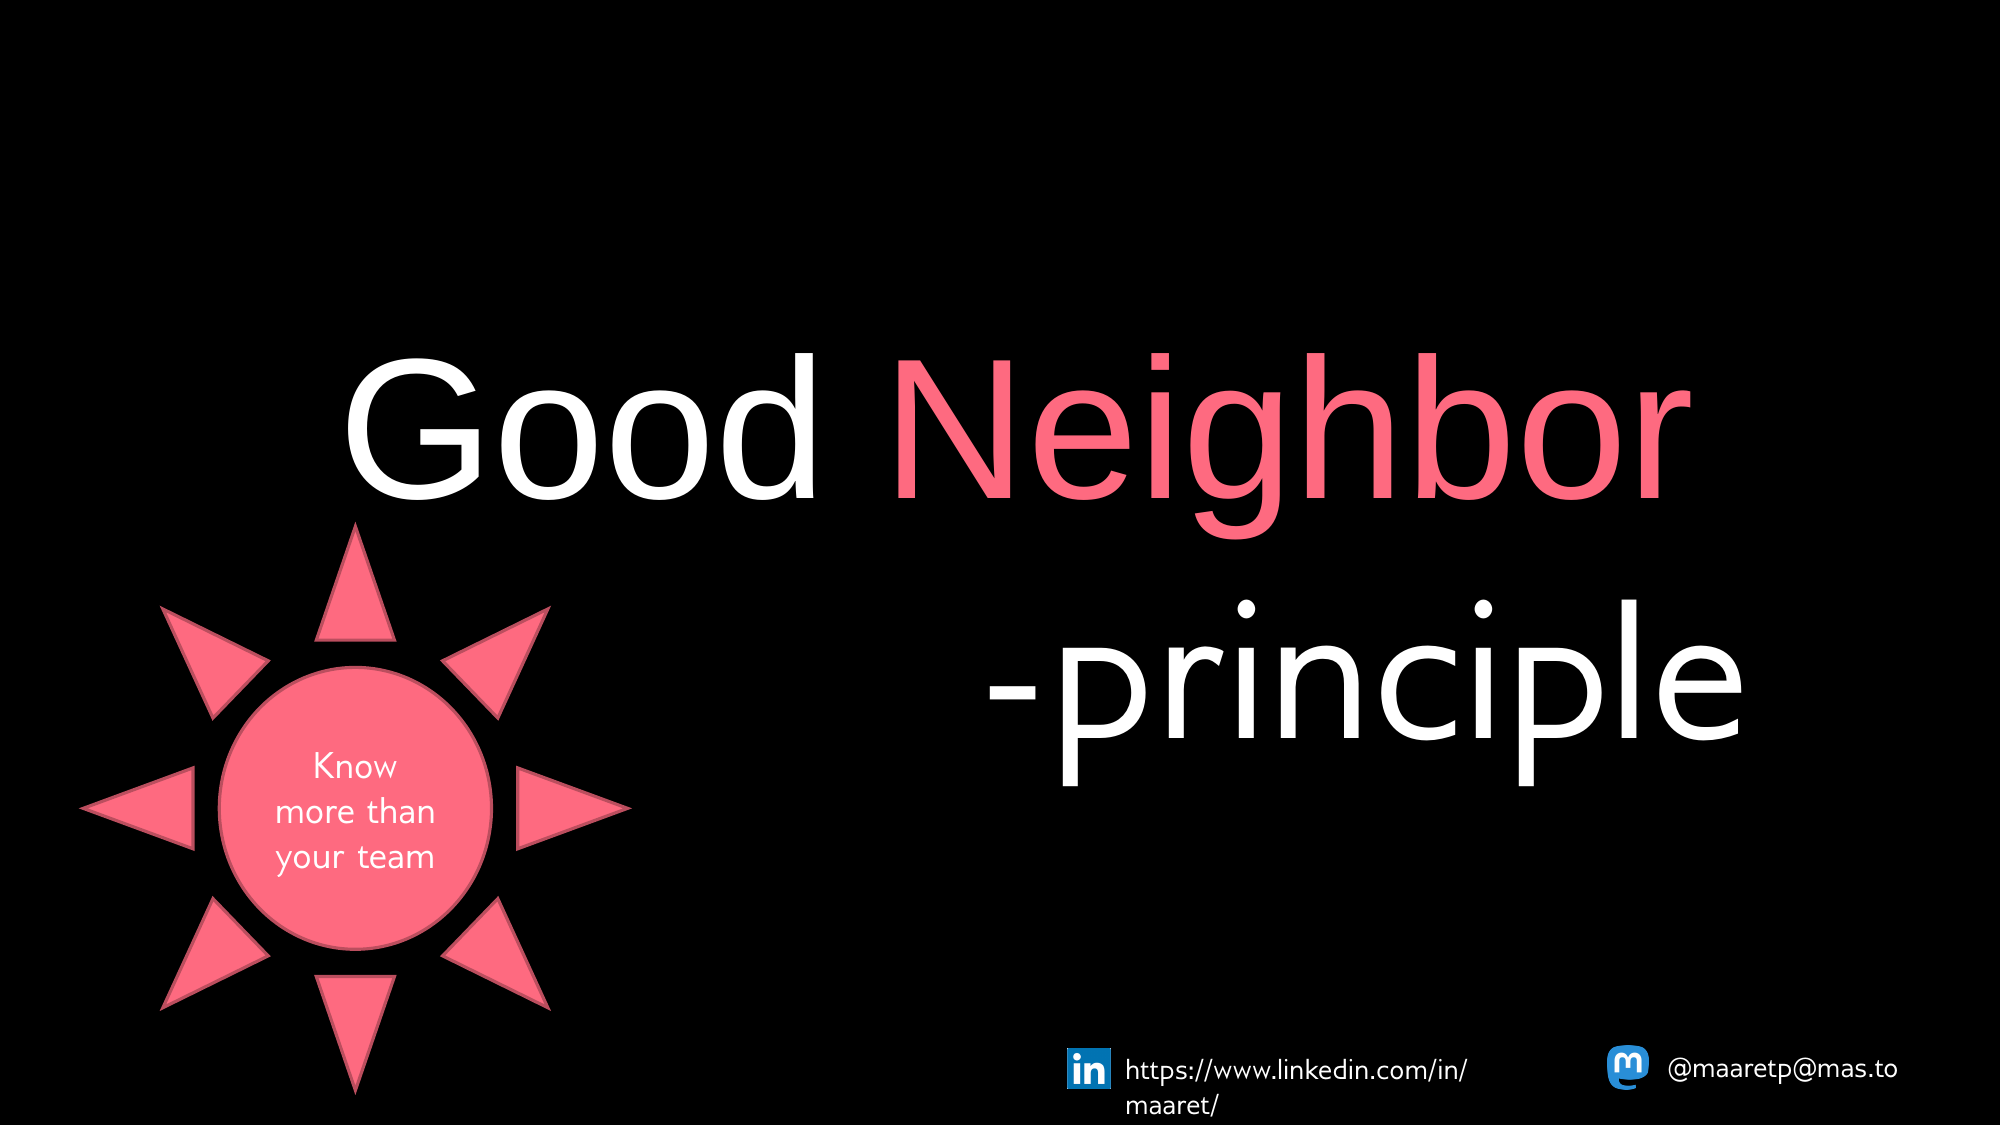

Good Neighbor
-principle
Know more than your team